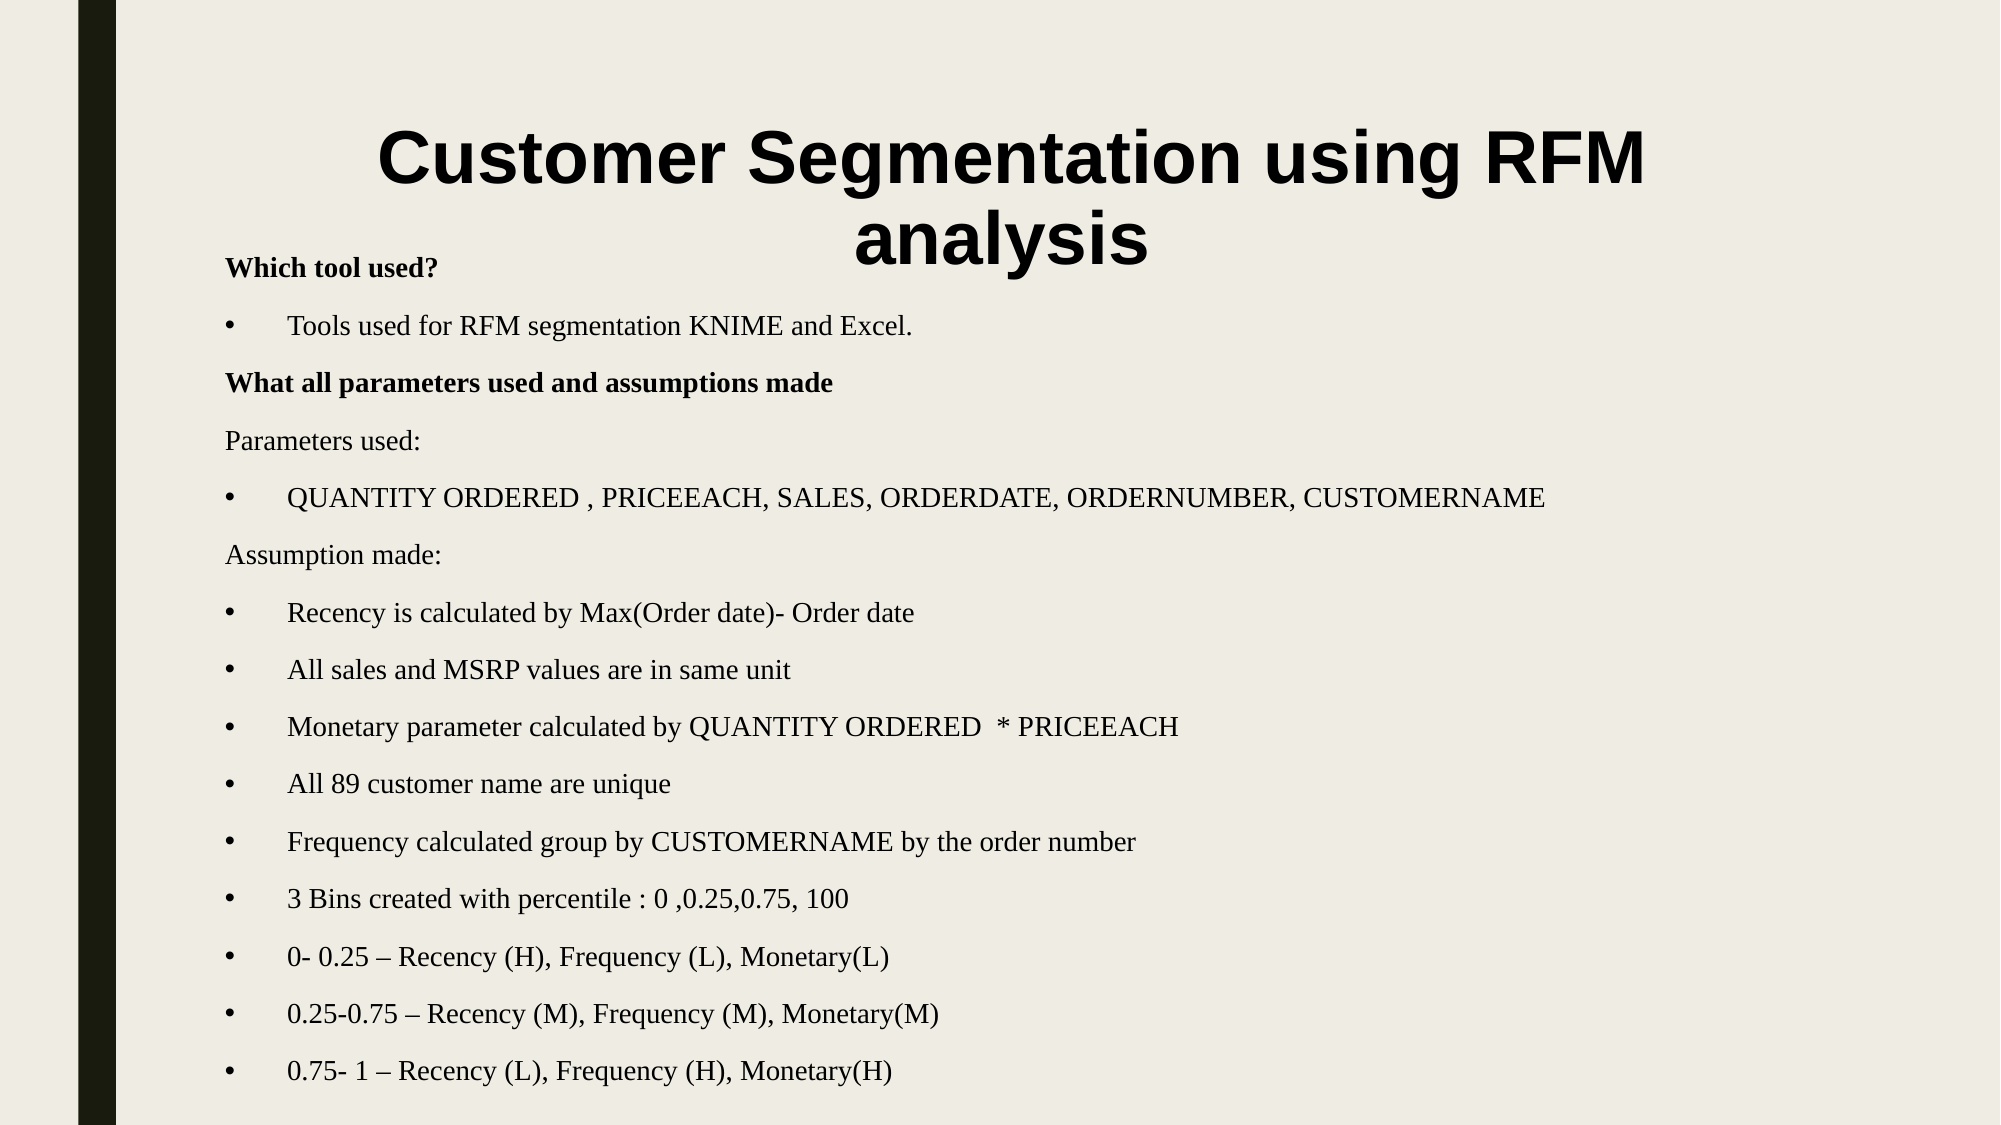

# Customer Segmentation using RFM analysis
Which tool used?
Tools used for RFM segmentation KNIME and Excel.
What all parameters used and assumptions made
Parameters used:
QUANTITY ORDERED , PRICEEACH, SALES, ORDERDATE, ORDERNUMBER, CUSTOMERNAME
Assumption made:
Recency is calculated by Max(Order date)- Order date
All sales and MSRP values are in same unit
Monetary parameter calculated by QUANTITY ORDERED  * PRICEEACH
All 89 customer name are unique
Frequency calculated group by CUSTOMERNAME by the order number
3 Bins created with percentile : 0 ,0.25,0.75, 100
0- 0.25 – Recency (H), Frequency (L), Monetary(L)
0.25-0.75 – Recency (M), Frequency (M), Monetary(M)
0.75- 1 – Recency (L), Frequency (H), Monetary(H)